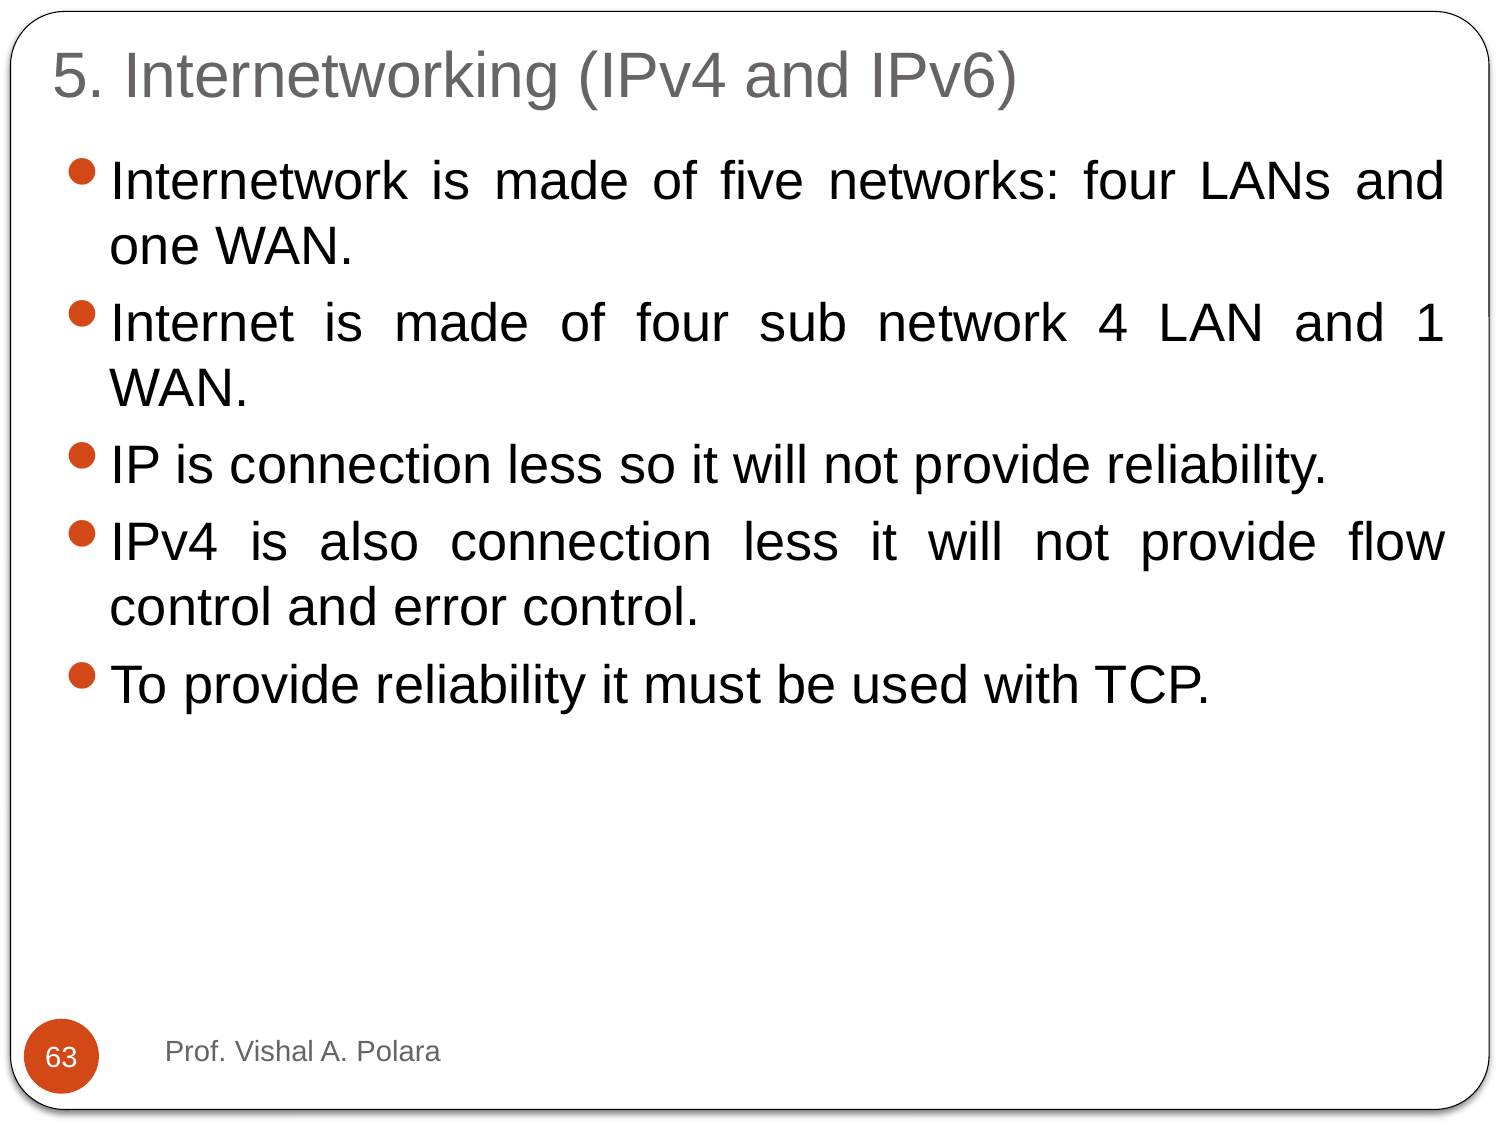

# 5. Internetworking (IPv4 and IPv6)
Internetwork is made of five networks: four LANs and one WAN.
Internet is made of four sub network 4 LAN and 1 WAN.
IP is connection less so it will not provide reliability.
IPv4 is also connection less it will not provide flow control and error control.
To provide reliability it must be used with TCP.

Prof. Vishal A. Polara
63